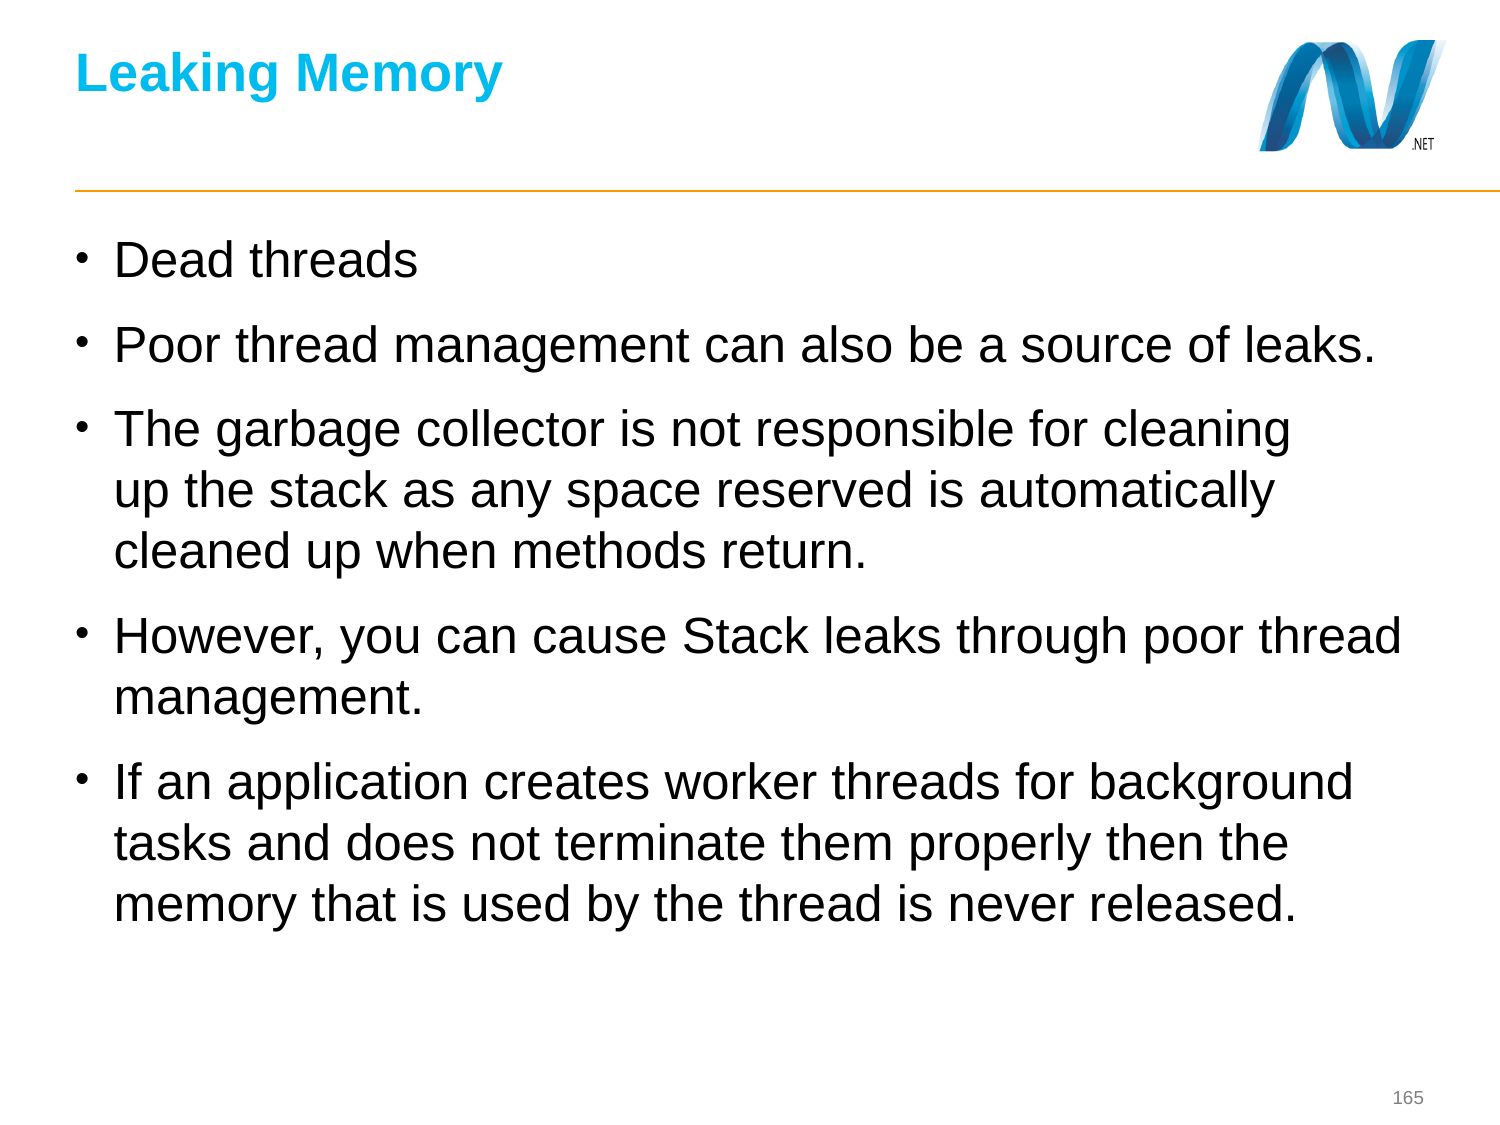

# Leaking Memory
Dead threads
Poor thread management can also be a source of leaks.
The garbage collector is not responsible for cleaning up the stack as any space reserved is automatically cleaned up when methods return.
However, you can cause Stack leaks through poor thread management.
If an application creates worker threads for background tasks and does not terminate them properly then the memory that is used by the thread is never released.